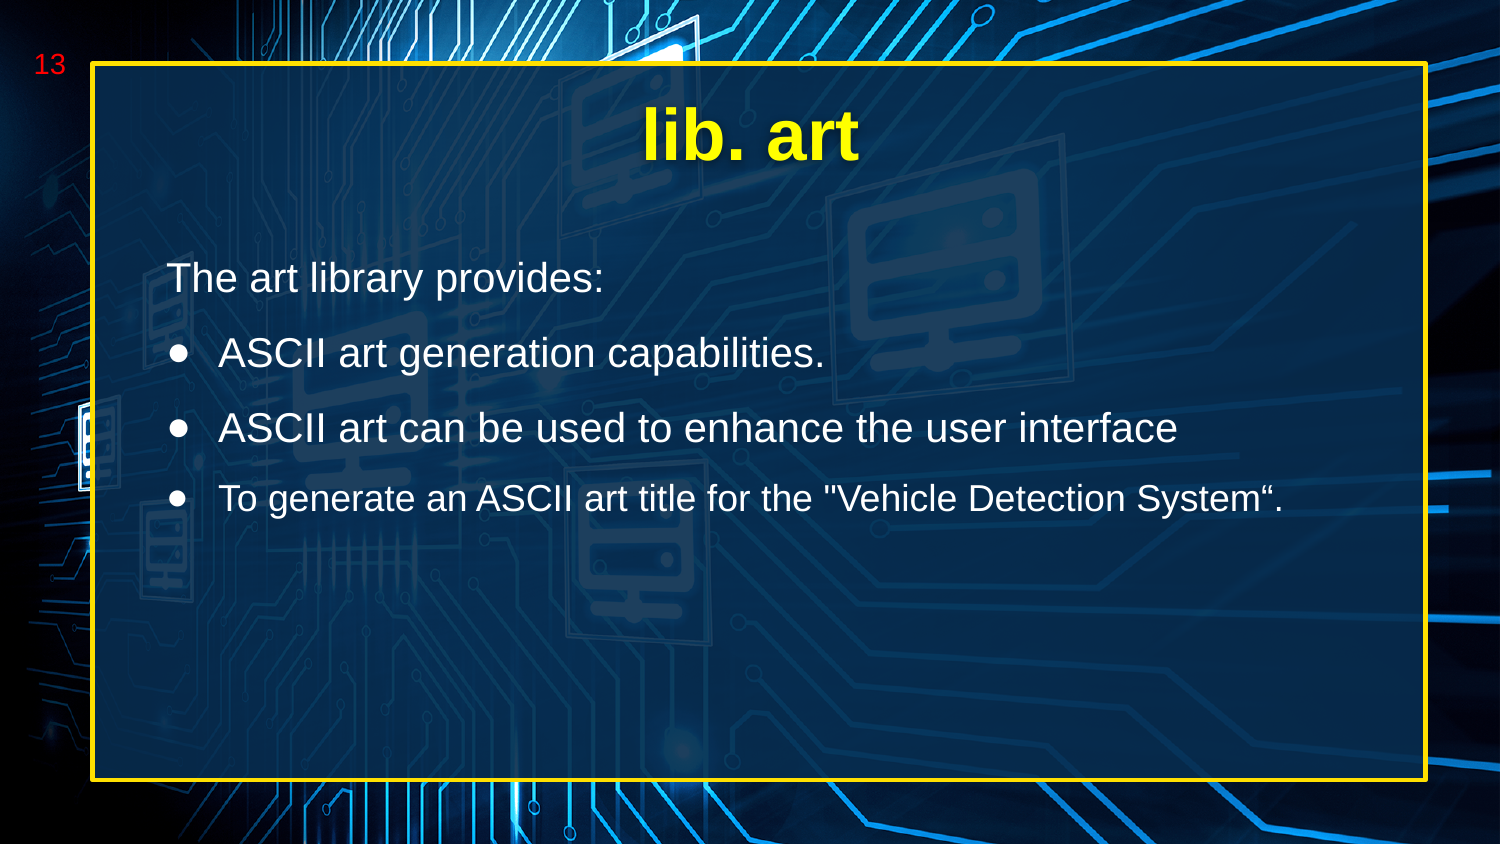

13
# lib. art
The art library provides:
ASCII art generation capabilities.
ASCII art can be used to enhance the user interface
To generate an ASCII art title for the "Vehicle Detection System“.